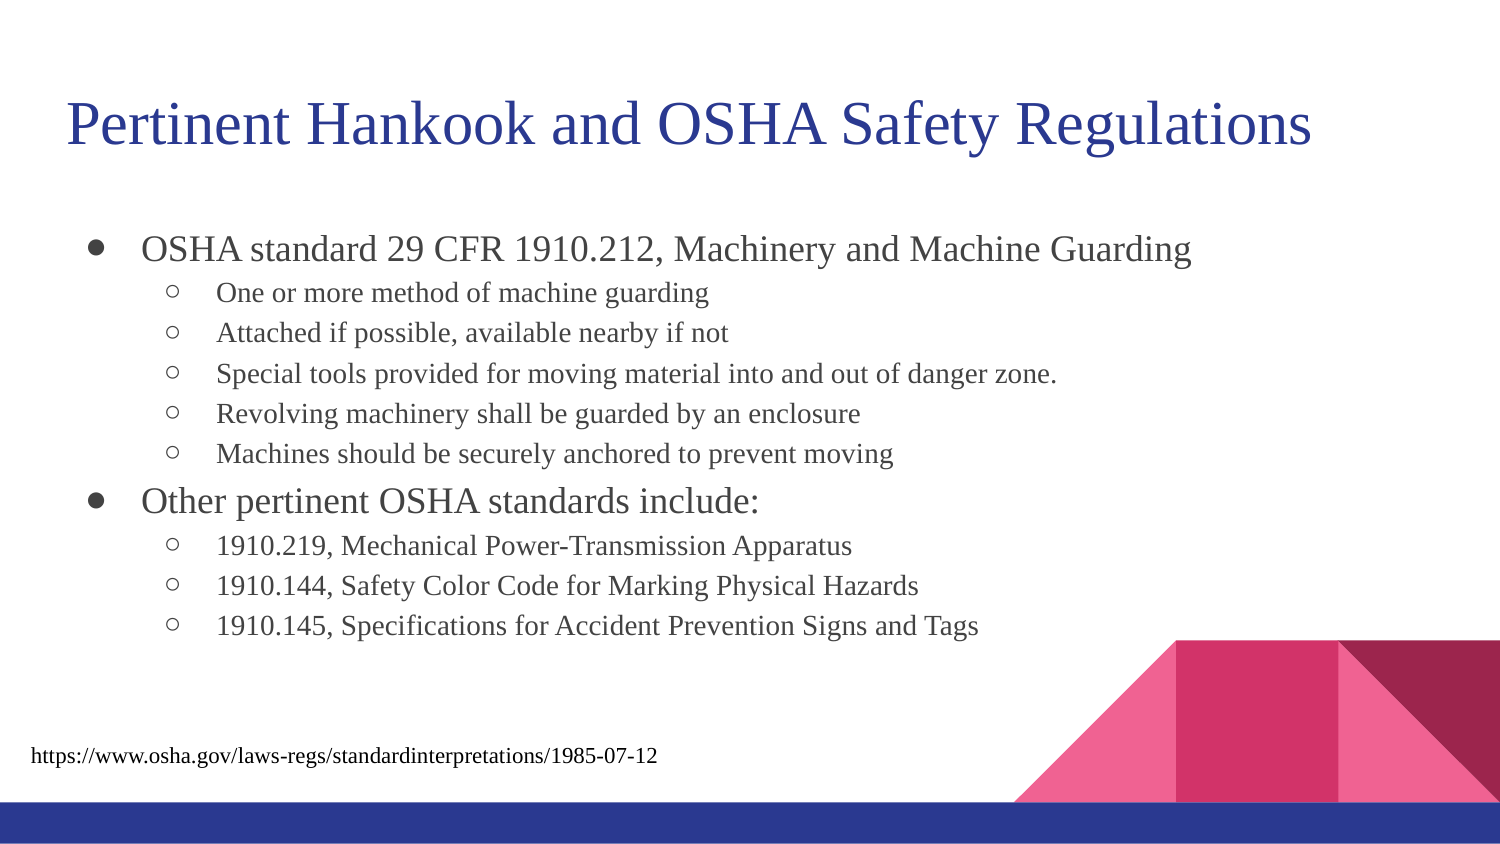

# Pertinent Hankook and OSHA Safety Regulations
OSHA standard 29 CFR 1910.212, Machinery and Machine Guarding
One or more method of machine guarding
Attached if possible, available nearby if not
Special tools provided for moving material into and out of danger zone.
Revolving machinery shall be guarded by an enclosure
Machines should be securely anchored to prevent moving
Other pertinent OSHA standards include:
1910.219, Mechanical Power-Transmission Apparatus
1910.144, Safety Color Code for Marking Physical Hazards
1910.145, Specifications for Accident Prevention Signs and Tags

https://www.osha.gov/laws-regs/standardinterpretations/1985-07-12